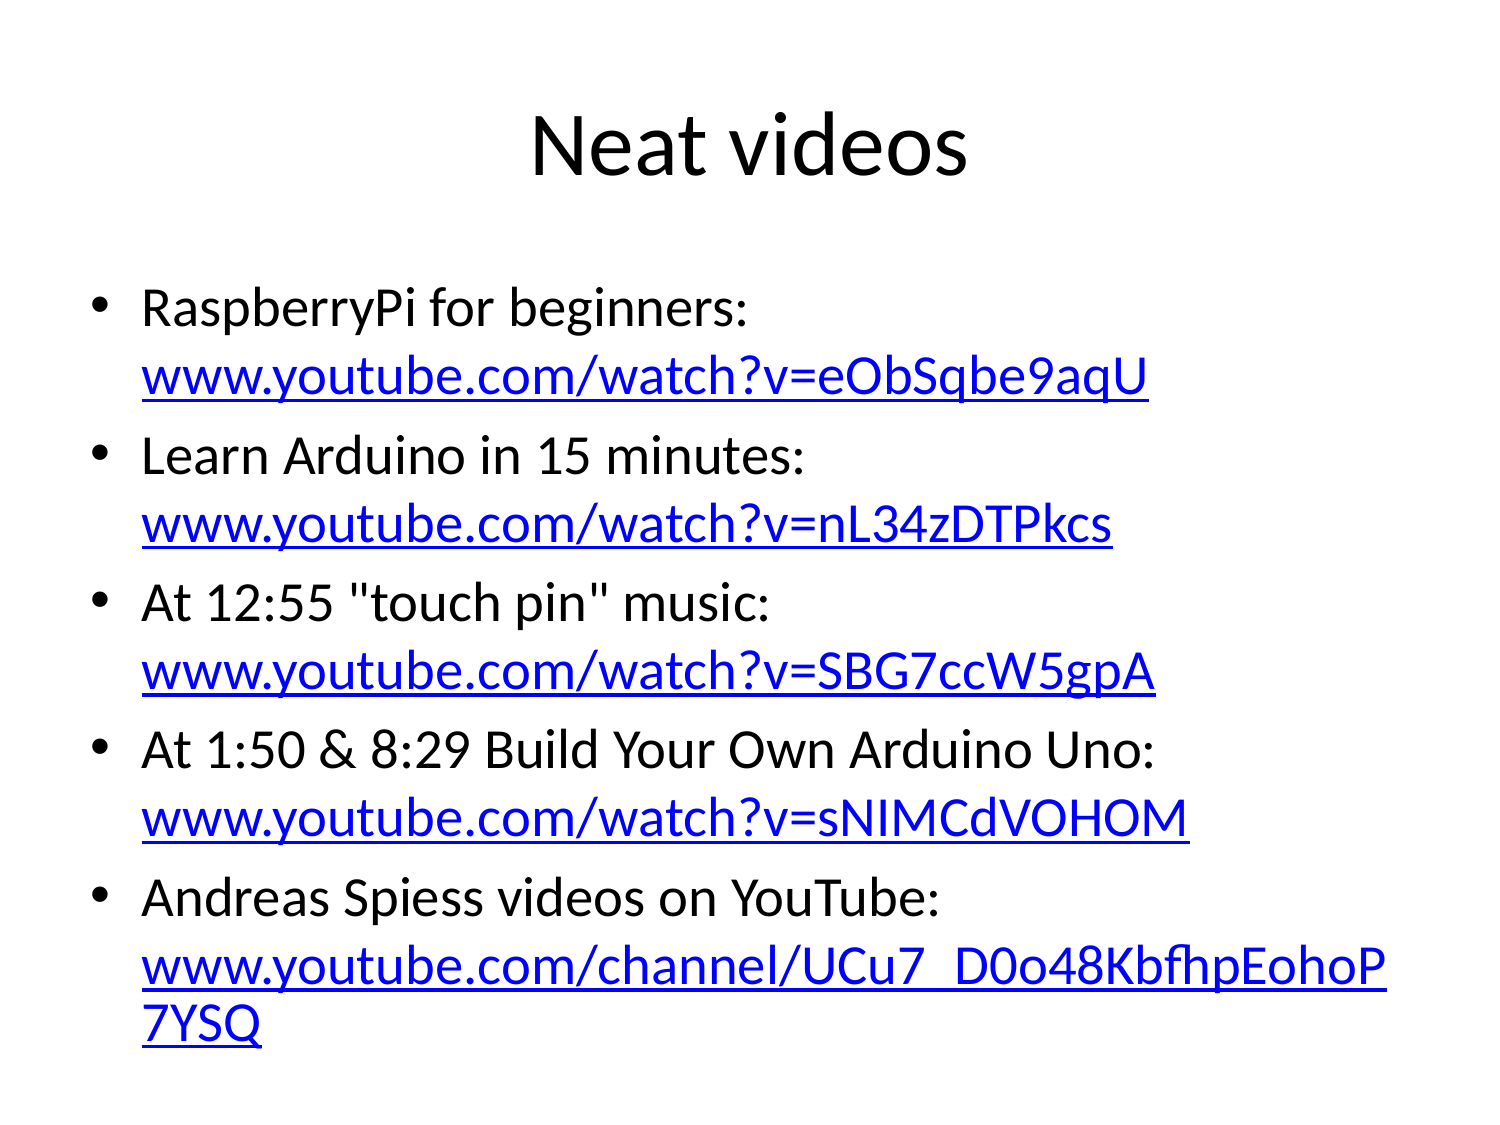

# Neat videos
RaspberryPi for beginners: www.youtube.com/watch?v=eObSqbe9aqU
Learn Arduino in 15 minutes: www.youtube.com/watch?v=nL34zDTPkcs
At 12:55 "touch pin" music: www.youtube.com/watch?v=SBG7ccW5gpA
At 1:50 & 8:29 Build Your Own Arduino Uno: www.youtube.com/watch?v=sNIMCdVOHOM
Andreas Spiess videos on YouTube: www.youtube.com/channel/UCu7_D0o48KbfhpEohoP7YSQ